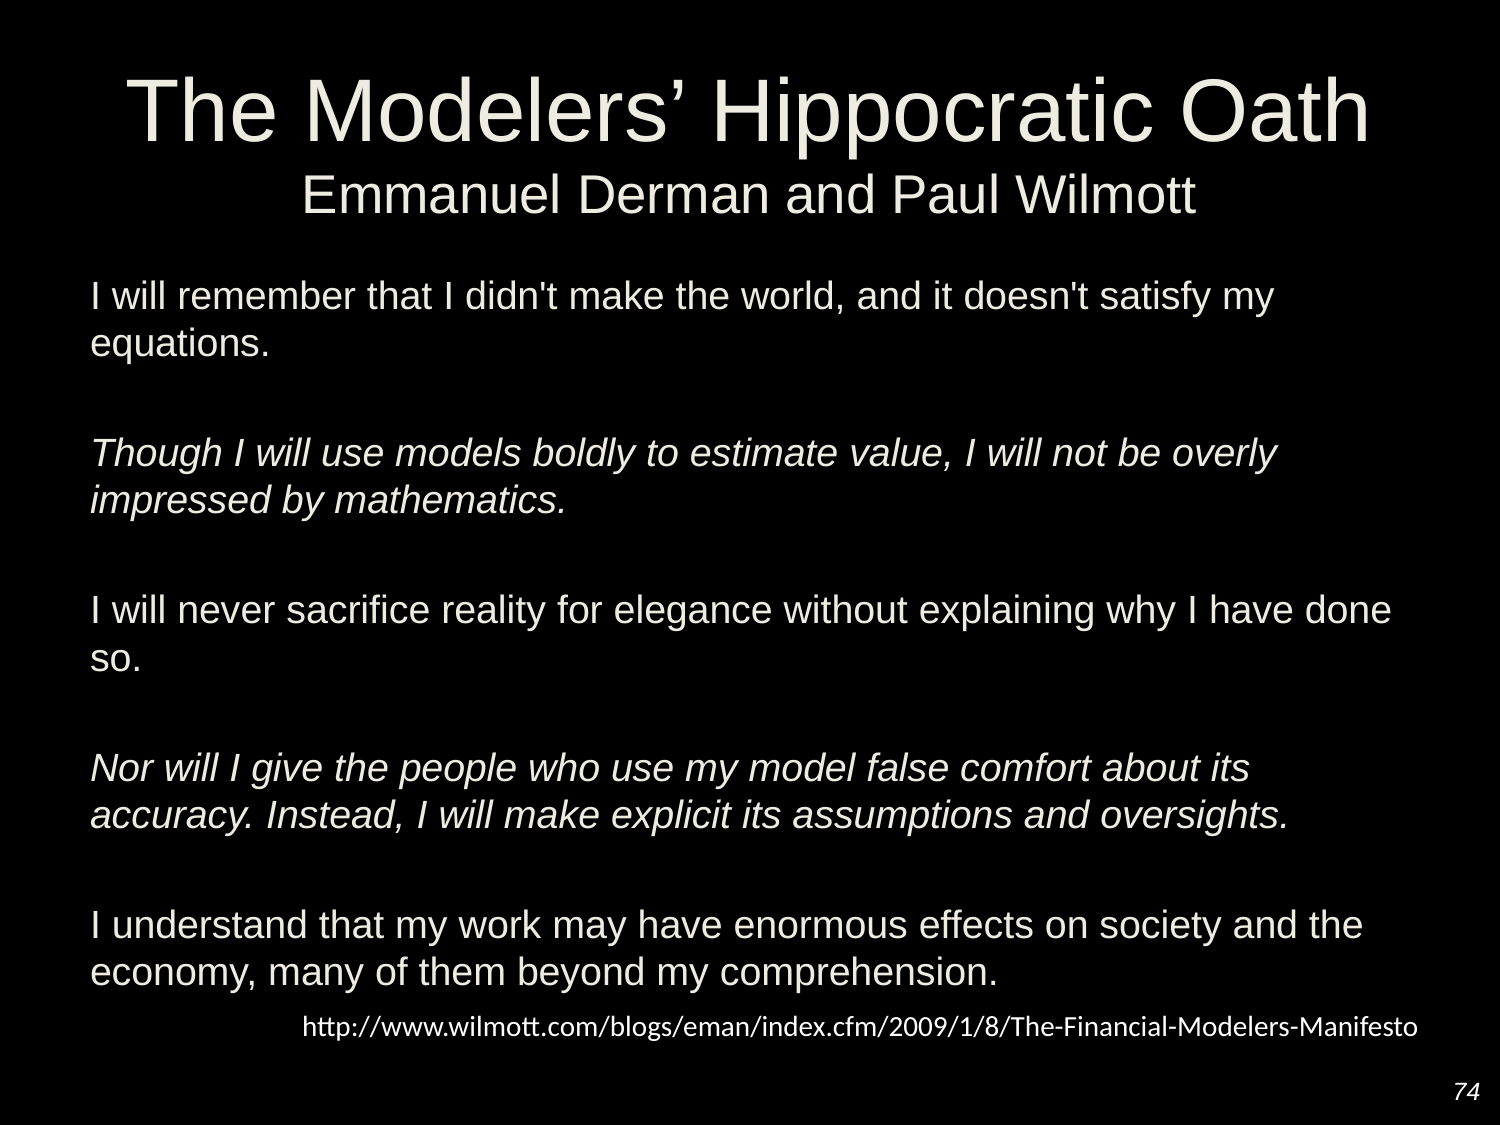

# The Modelers’ Hippocratic Oath Emmanuel Derman and Paul Wilmott
I will remember that I didn't make the world, and it doesn't satisfy my equations.

Though I will use models boldly to estimate value, I will not be overly impressed by mathematics.

I will never sacrifice reality for elegance without explaining why I have done so.

Nor will I give the people who use my model false comfort about its accuracy. Instead, I will make explicit its assumptions and oversights.

I understand that my work may have enormous effects on society and the economy, many of them beyond my comprehension.

http://www.wilmott.com/blogs/eman/index.cfm/2009/1/8/The-Financial-Modelers-Manifesto
74